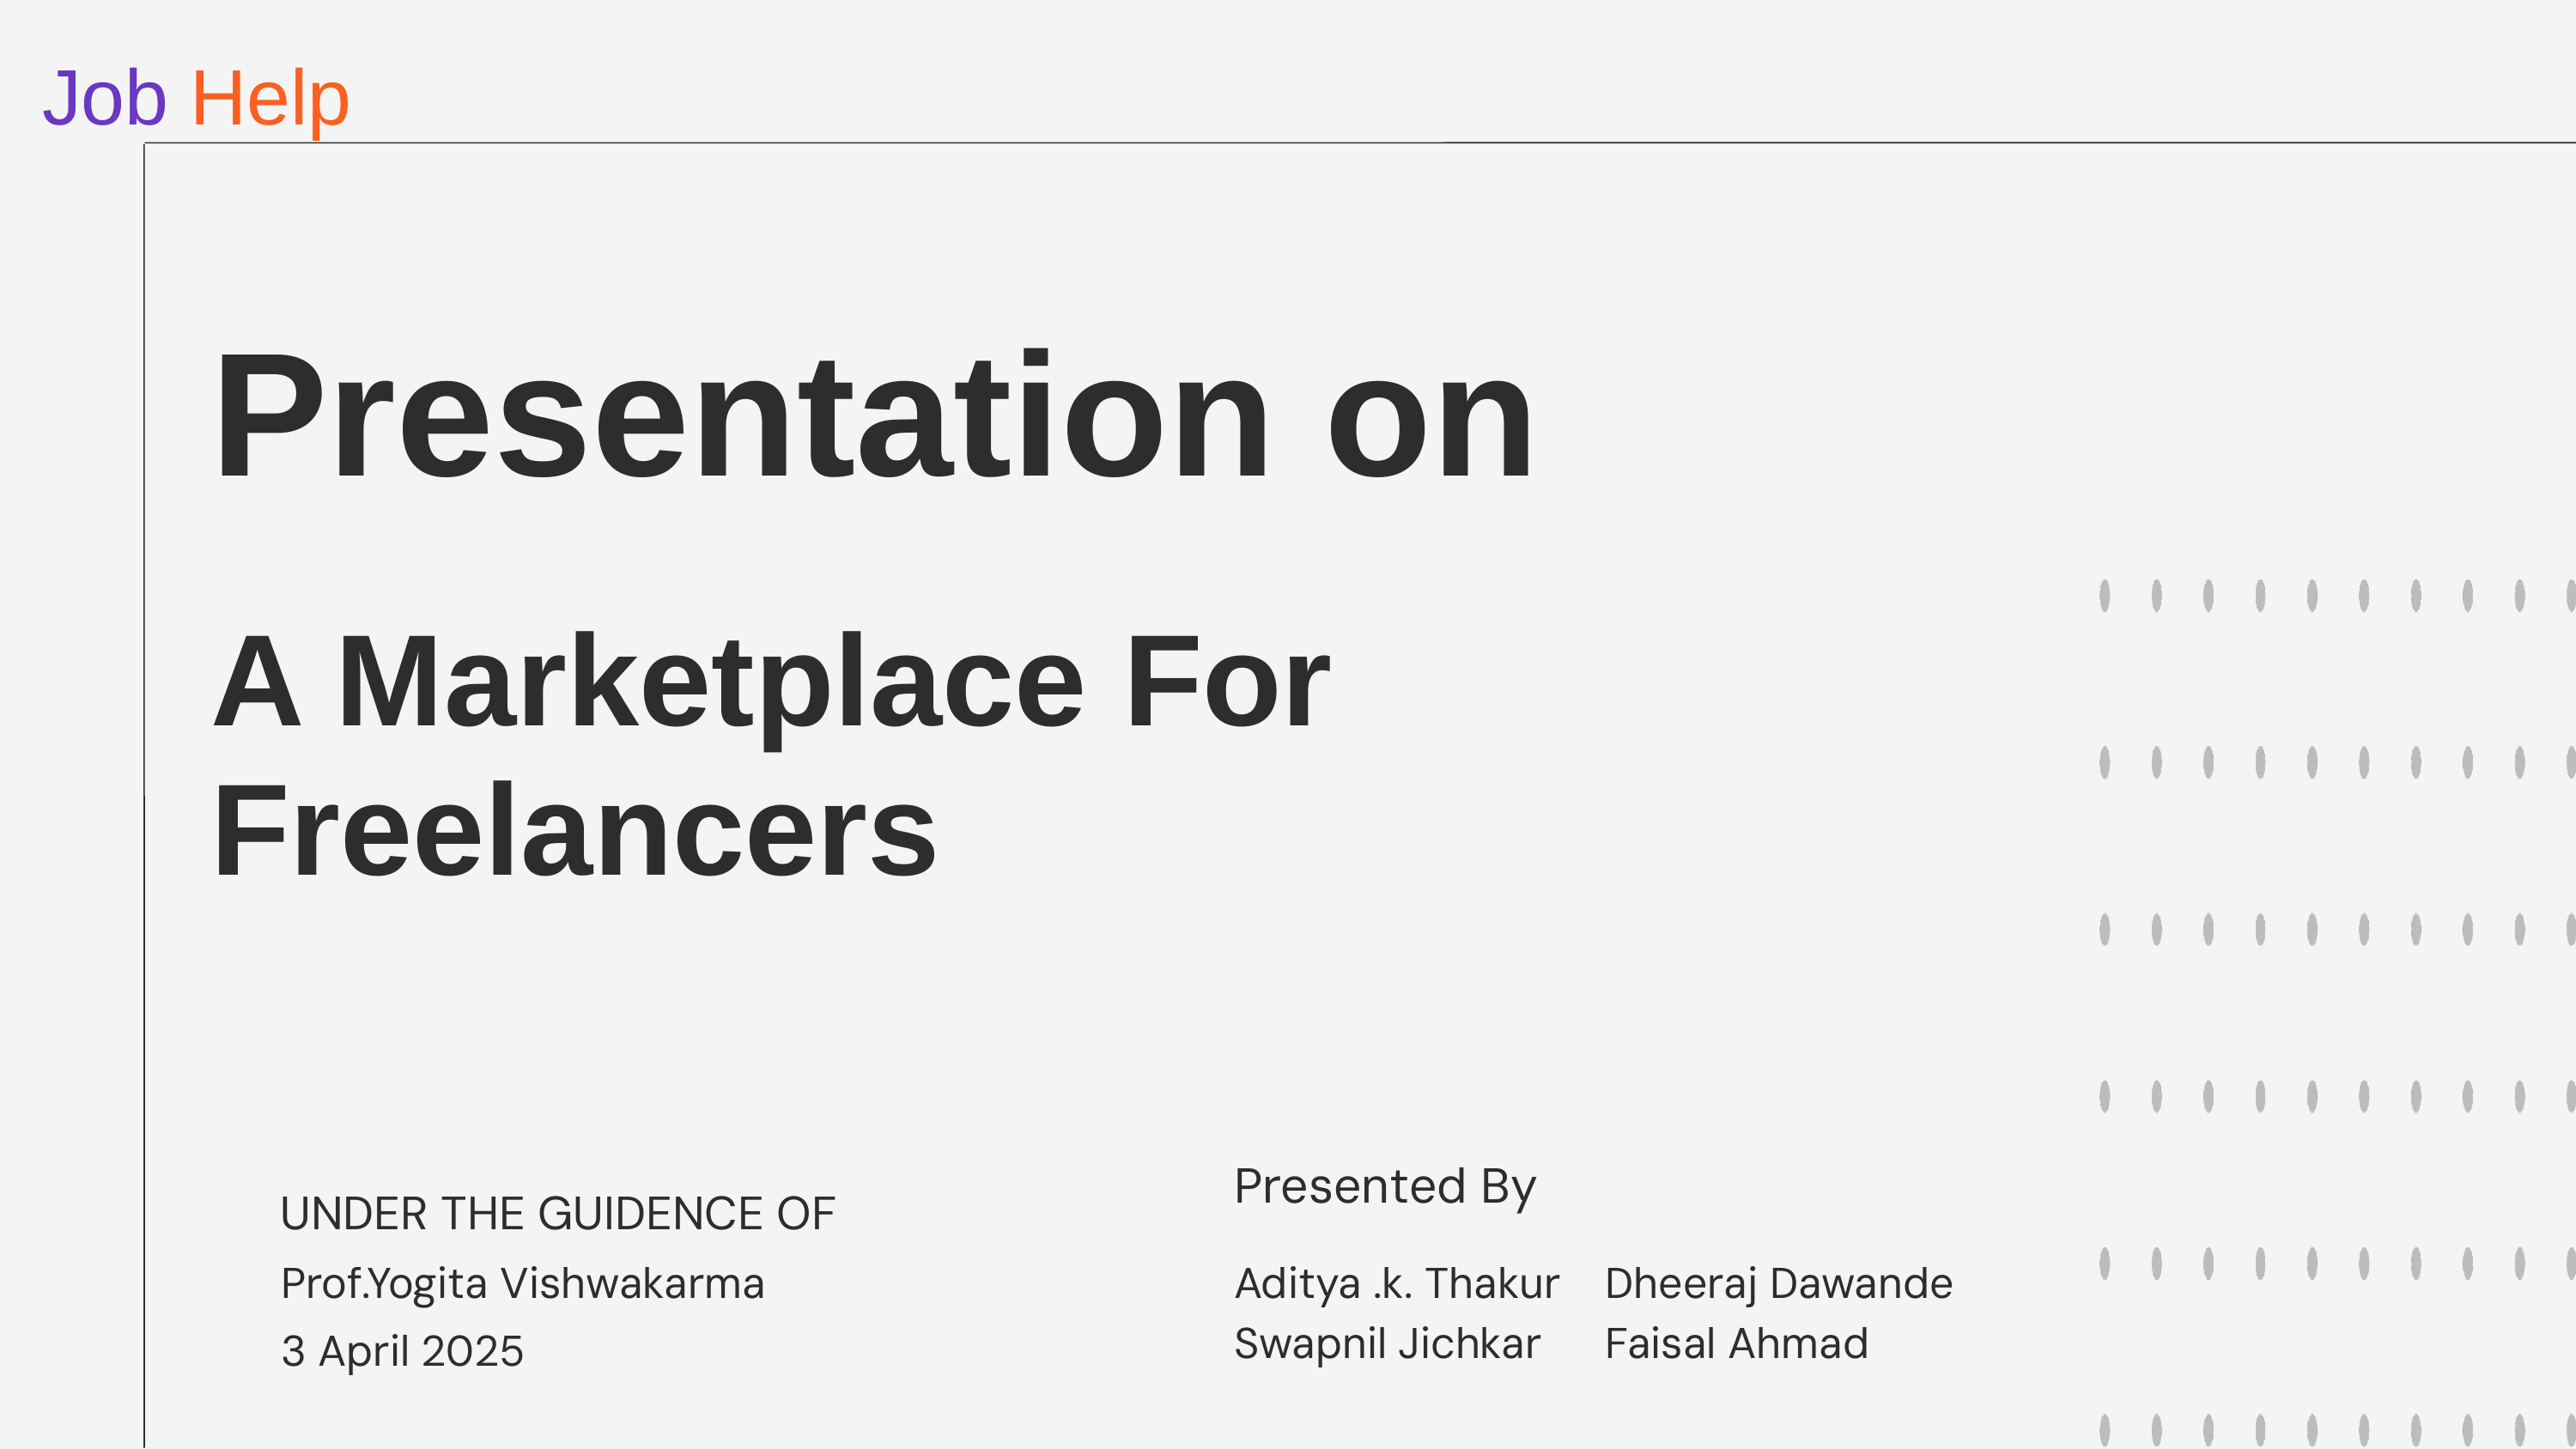

Job Help

Presentation on
A Marketplace For Freelancers

Presented By
UNDER THE GUIDENCE OF
Prof.Yogita Vishwakarma
Aditya .k. Thakur
Swapnil Jichkar
Dheeraj Dawande
Faisal Ahmad
3 April 2025